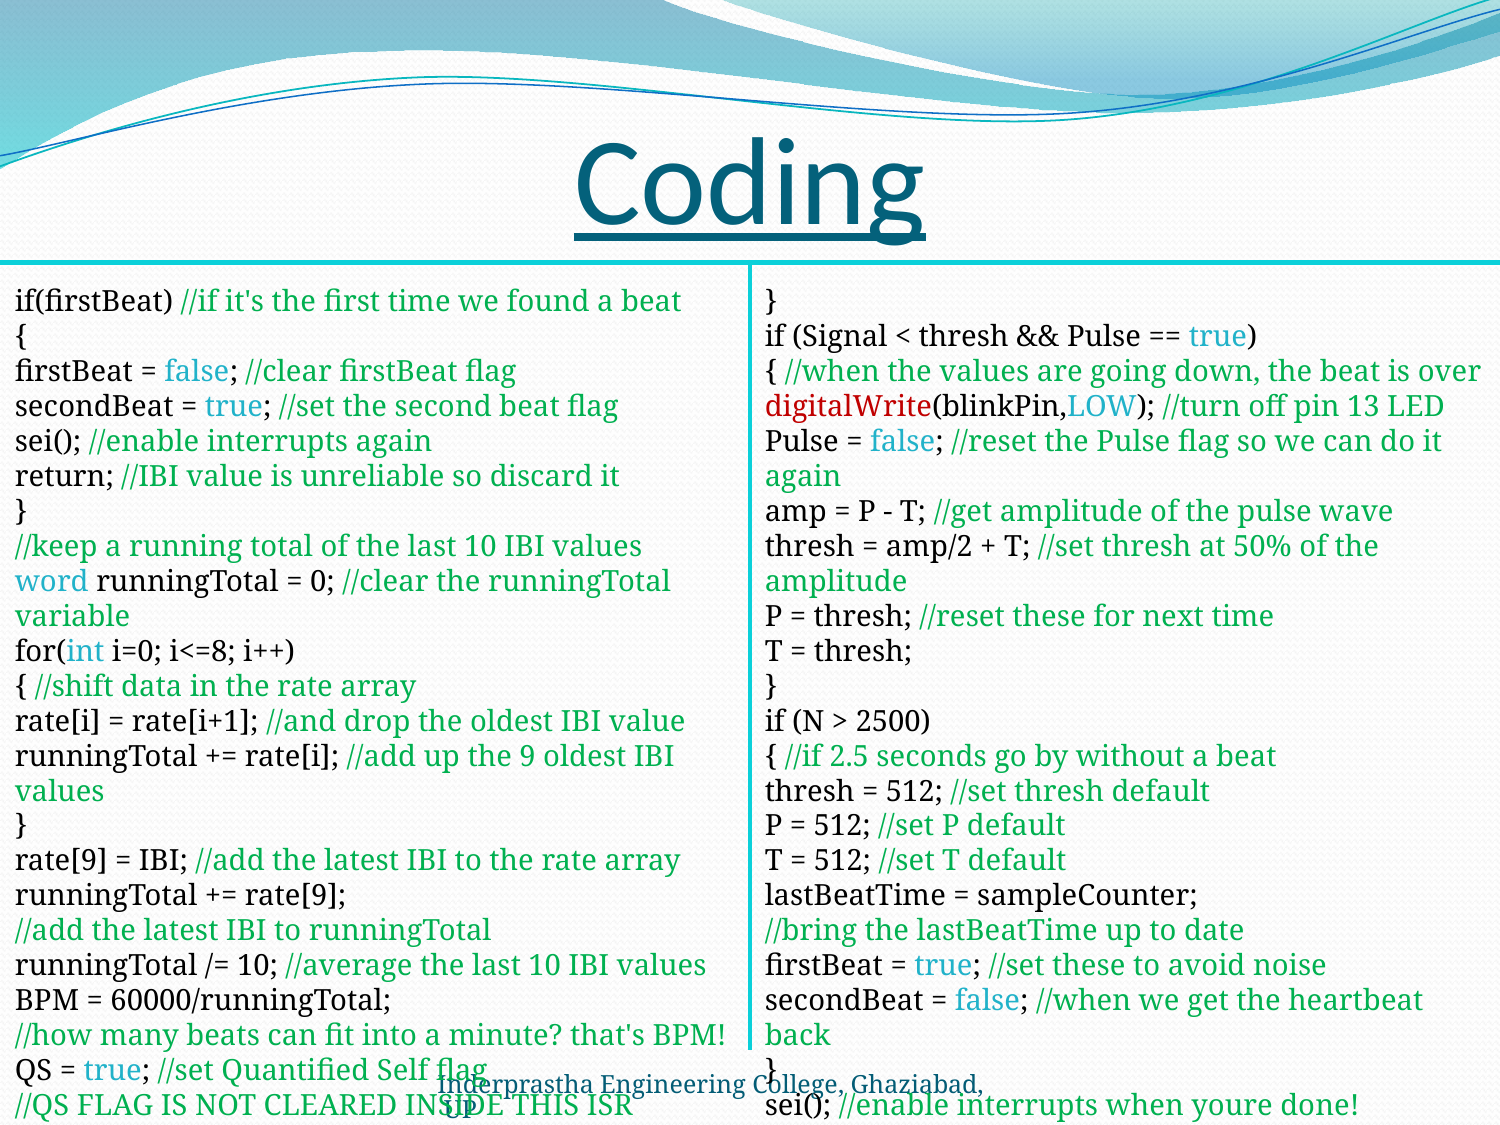

# Coding
.
if(firstBeat) //if it's the first time we found a beat
{
firstBeat = false; //clear firstBeat flag
secondBeat = true; //set the second beat flag
sei(); //enable interrupts again
return; //IBI value is unreliable so discard it
}
//keep a running total of the last 10 IBI values
word runningTotal = 0; //clear the runningTotal variable
for(int i=0; i<=8; i++)
{ //shift data in the rate array
rate[i] = rate[i+1]; //and drop the oldest IBI value
runningTotal += rate[i]; //add up the 9 oldest IBI values
}
rate[9] = IBI; //add the latest IBI to the rate array
runningTotal += rate[9];
//add the latest IBI to runningTotal
runningTotal /= 10; //average the last 10 IBI values
BPM = 60000/runningTotal;
//how many beats can fit into a minute? that's BPM!
QS = true; //set Quantified Self flag
//QS FLAG IS NOT CLEARED INSIDE THIS ISR
pulse = BPM;
}
}
if (Signal < thresh && Pulse == true)
{ //when the values are going down, the beat is over
digitalWrite(blinkPin,LOW); //turn off pin 13 LED
Pulse = false; //reset the Pulse flag so we can do it again
amp = P - T; //get amplitude of the pulse wave
thresh = amp/2 + T; //set thresh at 50% of the amplitude
P = thresh; //reset these for next time
T = thresh;
}
if (N > 2500)
{ //if 2.5 seconds go by without a beat
thresh = 512; //set thresh default
P = 512; //set P default
T = 512; //set T default
lastBeatTime = sampleCounter;
//bring the lastBeatTime up to date
firstBeat = true; //set these to avoid noise
secondBeat = false; //when we get the heartbeat back
}
sei(); //enable interrupts when youre done!
}//end isr

Inderprastha Engineering College, Ghaziabad, UP